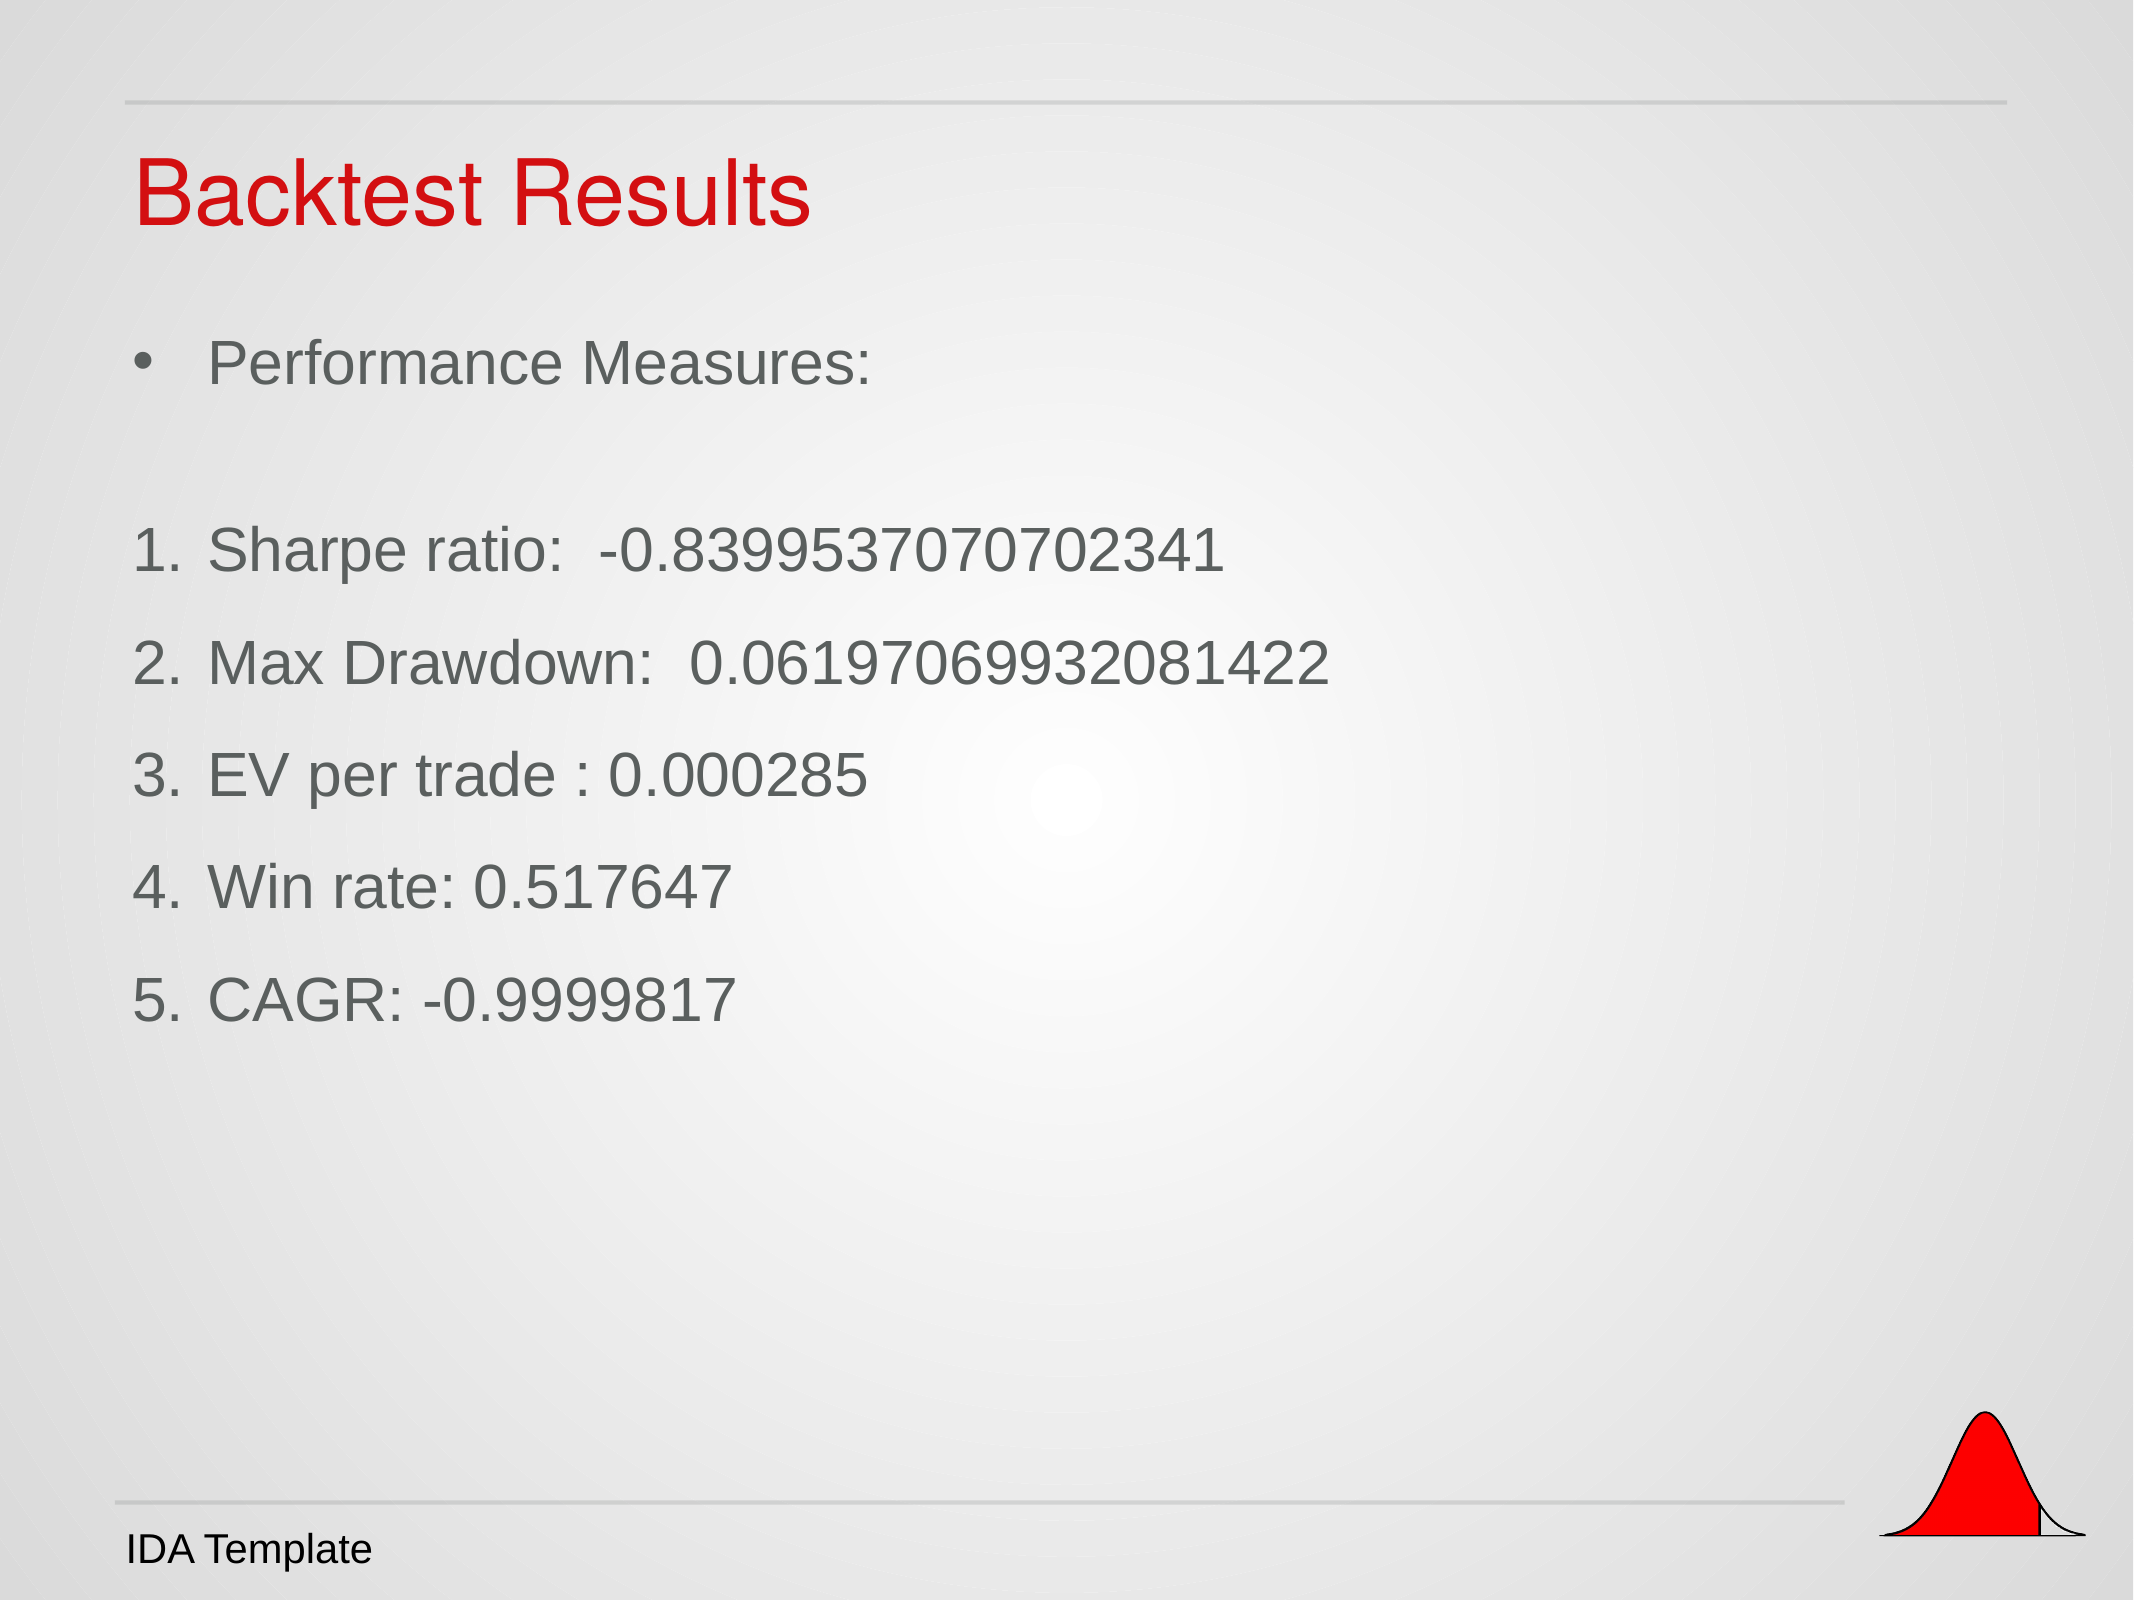

Backtest Results
Performance Measures:

Sharpe ratio:  -0.8399537070702341
Max Drawdown:  0.06197069932081422
EV per trade : 0.000285
Win rate: 0.517647
CAGR: -0.9999817
IDA Template